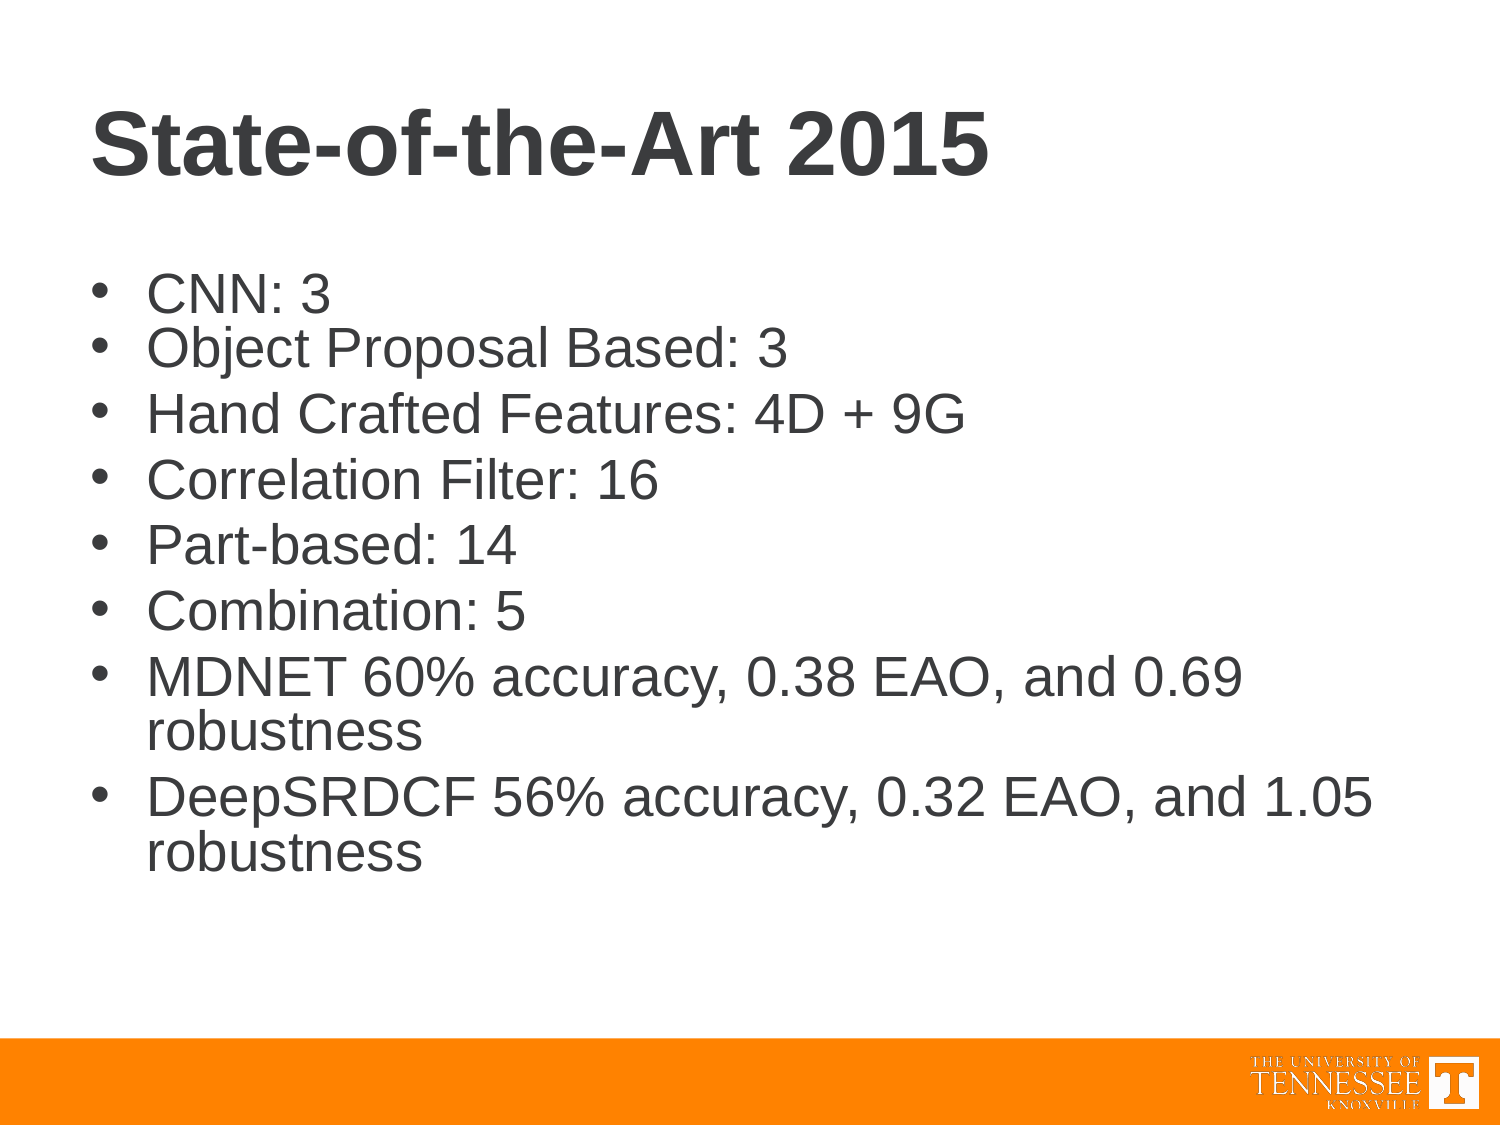

# State-of-the-Art 2015
CNN: 3
Object Proposal Based: 3
Hand Crafted Features: 4D + 9G
Correlation Filter: 16
Part-based: 14
Combination: 5
MDNET 60% accuracy, 0.38 EAO, and 0.69 robustness
DeepSRDCF 56% accuracy, 0.32 EAO, and 1.05 robustness